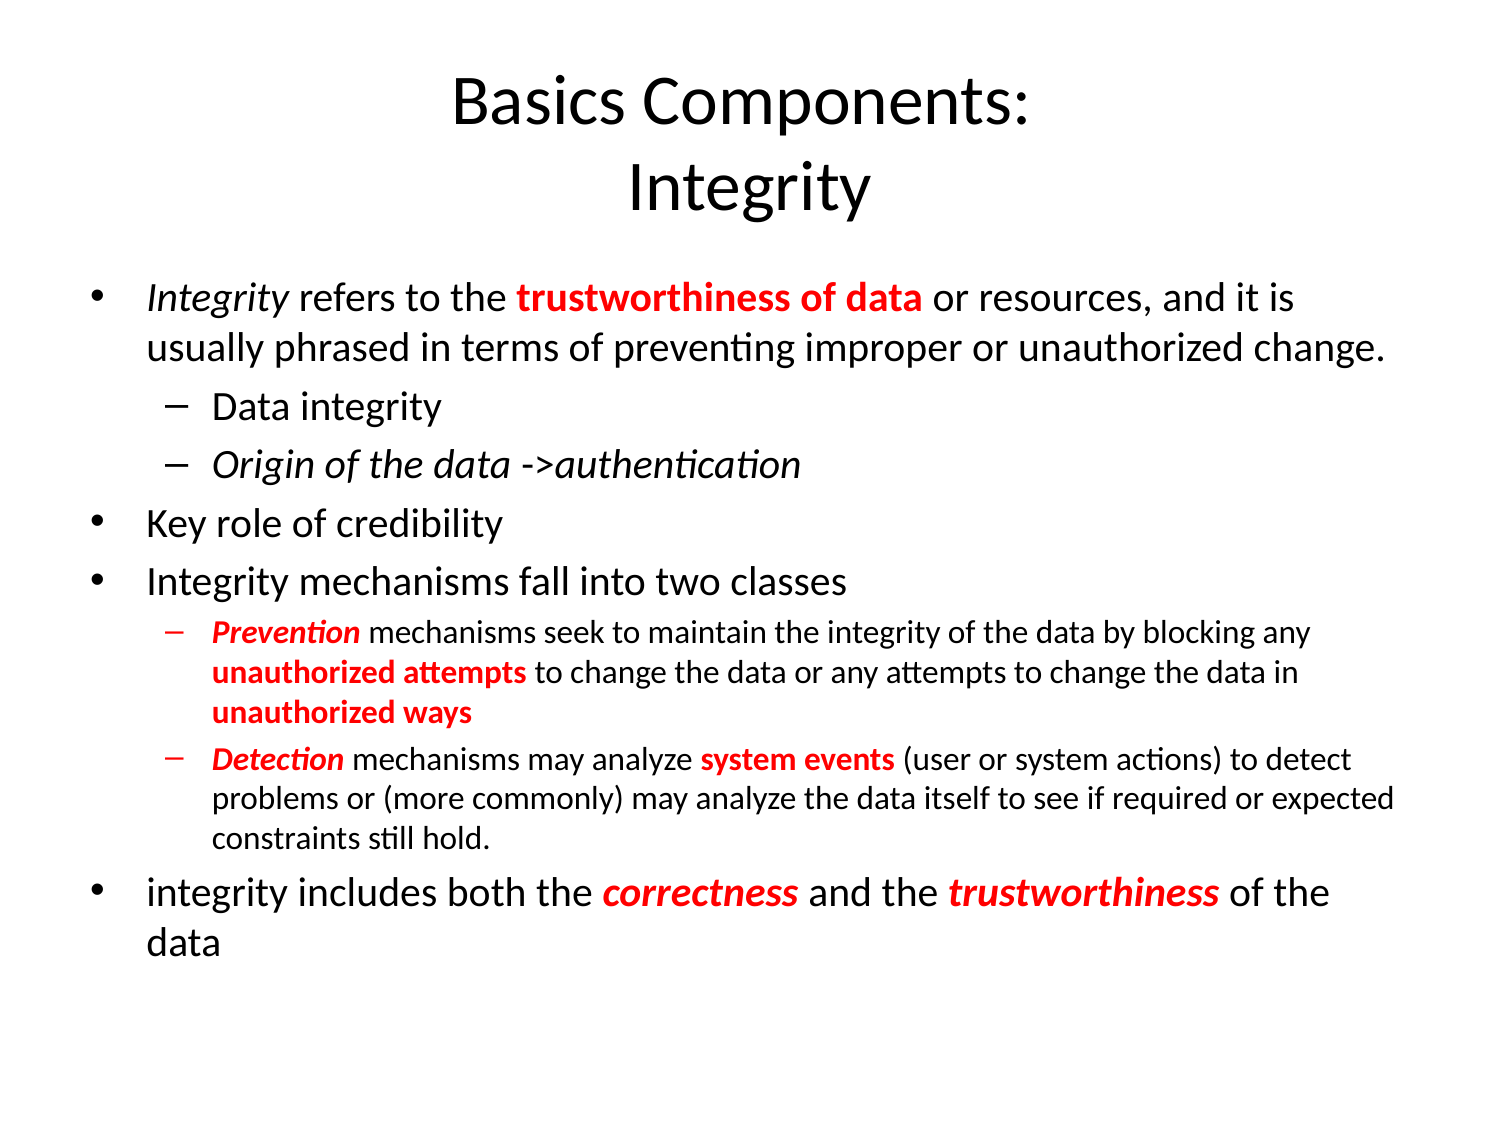

# Basics Components: Integrity
Integrity refers to the trustworthiness of data or resources, and it is usually phrased in terms of preventing improper or unauthorized change.
Data integrity
Origin of the data ->authentication
Key role of credibility
Integrity mechanisms fall into two classes
Prevention mechanisms seek to maintain the integrity of the data by blocking any unauthorized attempts to change the data or any attempts to change the data in unauthorized ways
Detection mechanisms may analyze system events (user or system actions) to detect problems or (more commonly) may analyze the data itself to see if required or expected constraints still hold.
integrity includes both the correctness and the trustworthiness of the data